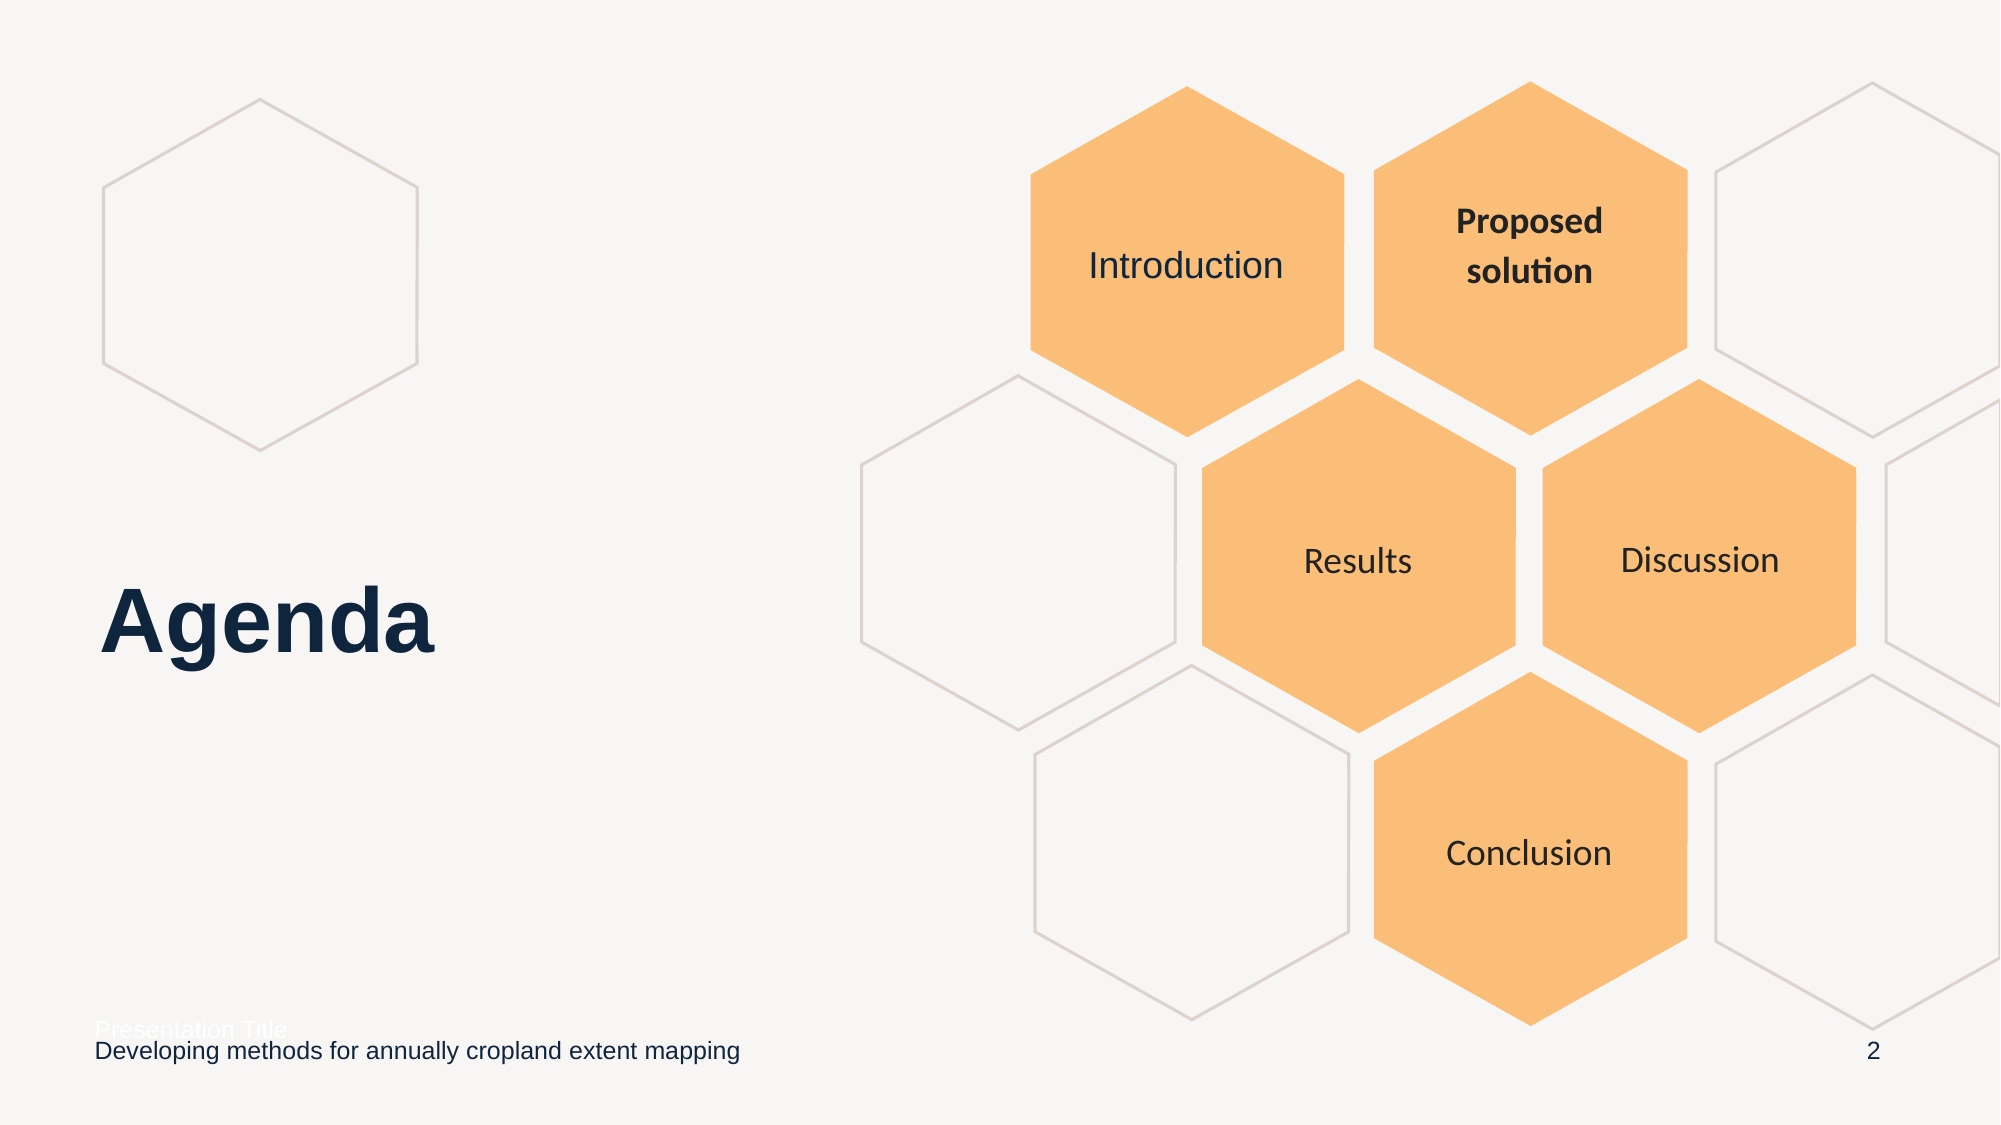

Introduction
Proposed solution
Discussion
Results
# Agenda
Conclusion
Presentation Title
Developing methods for annually cropland extent mapping
2